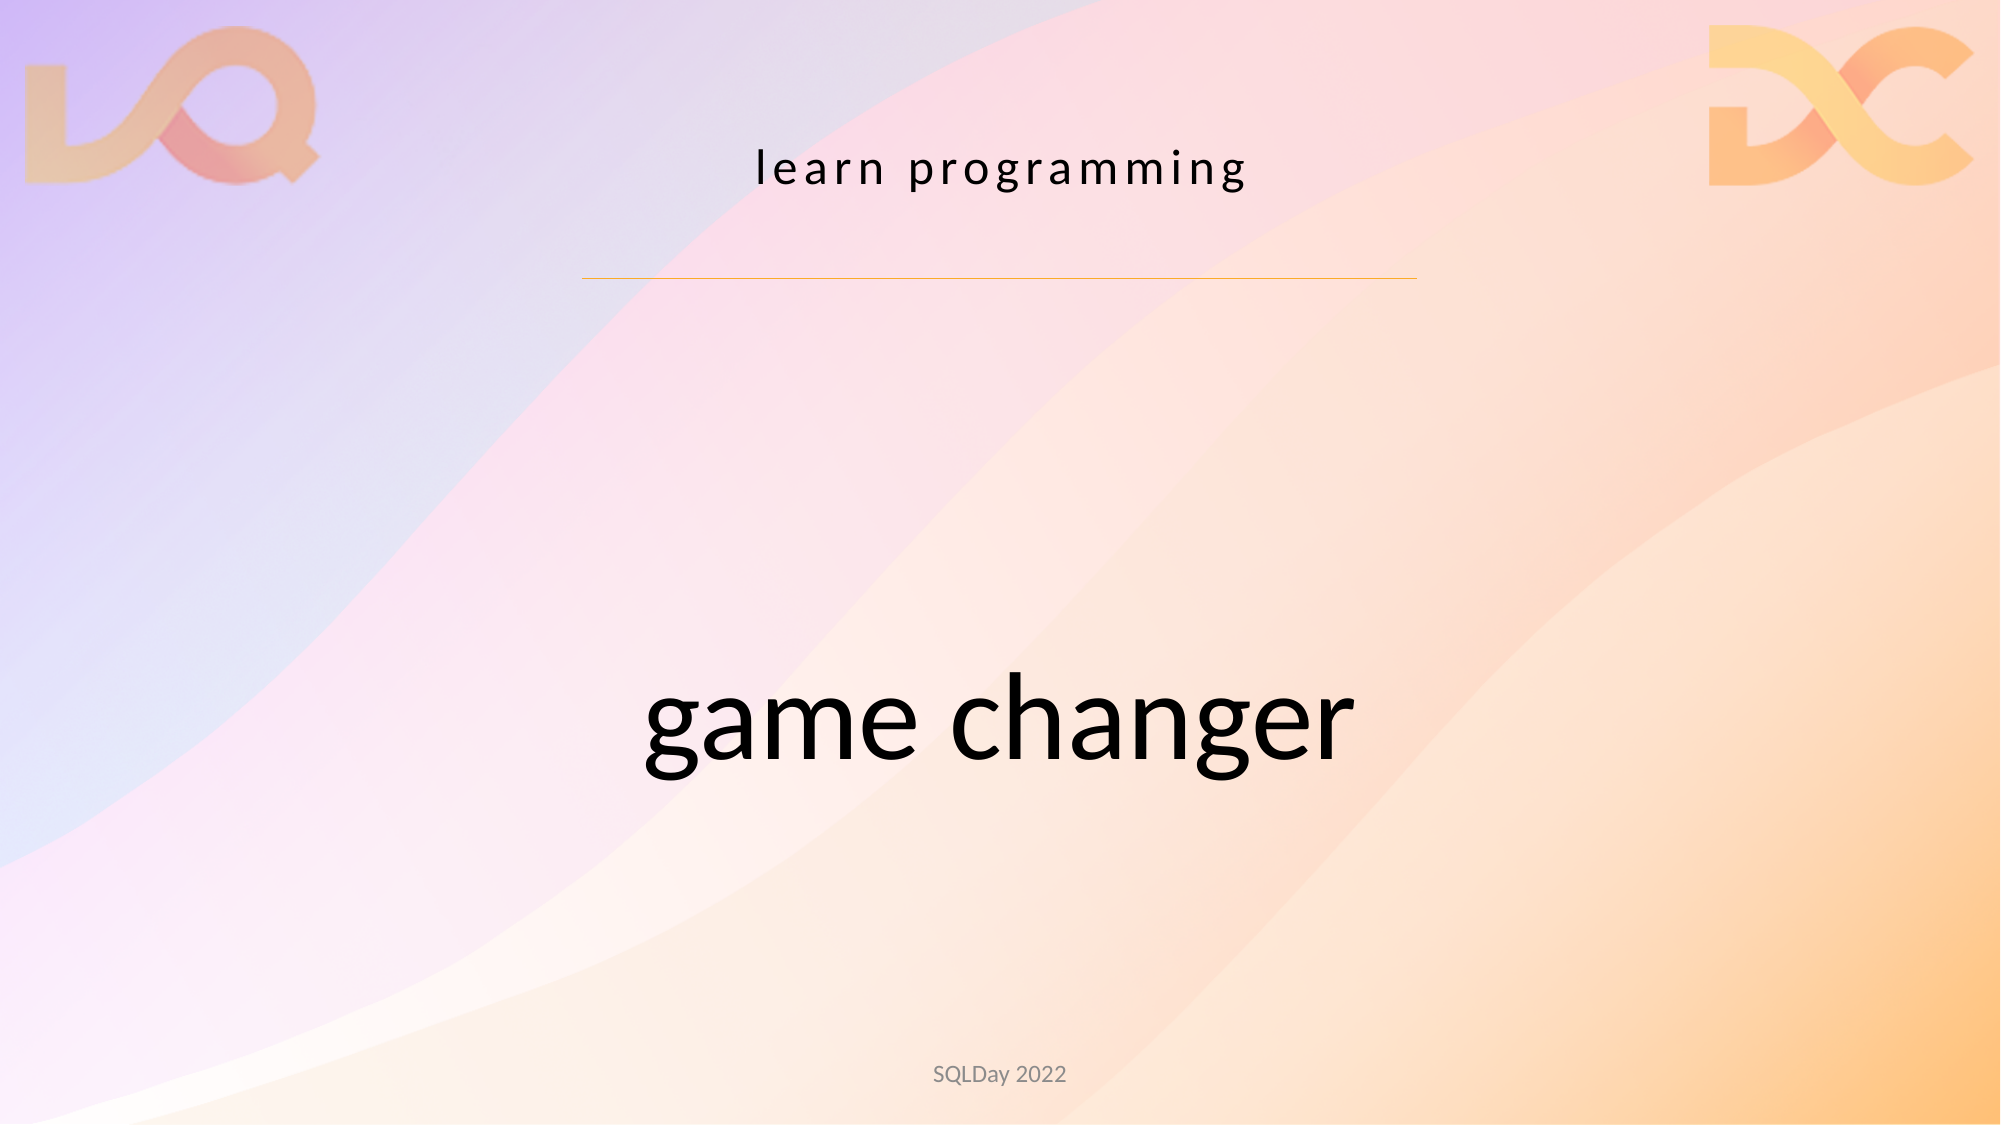

# learn programming
game changer
SQLDay 2022